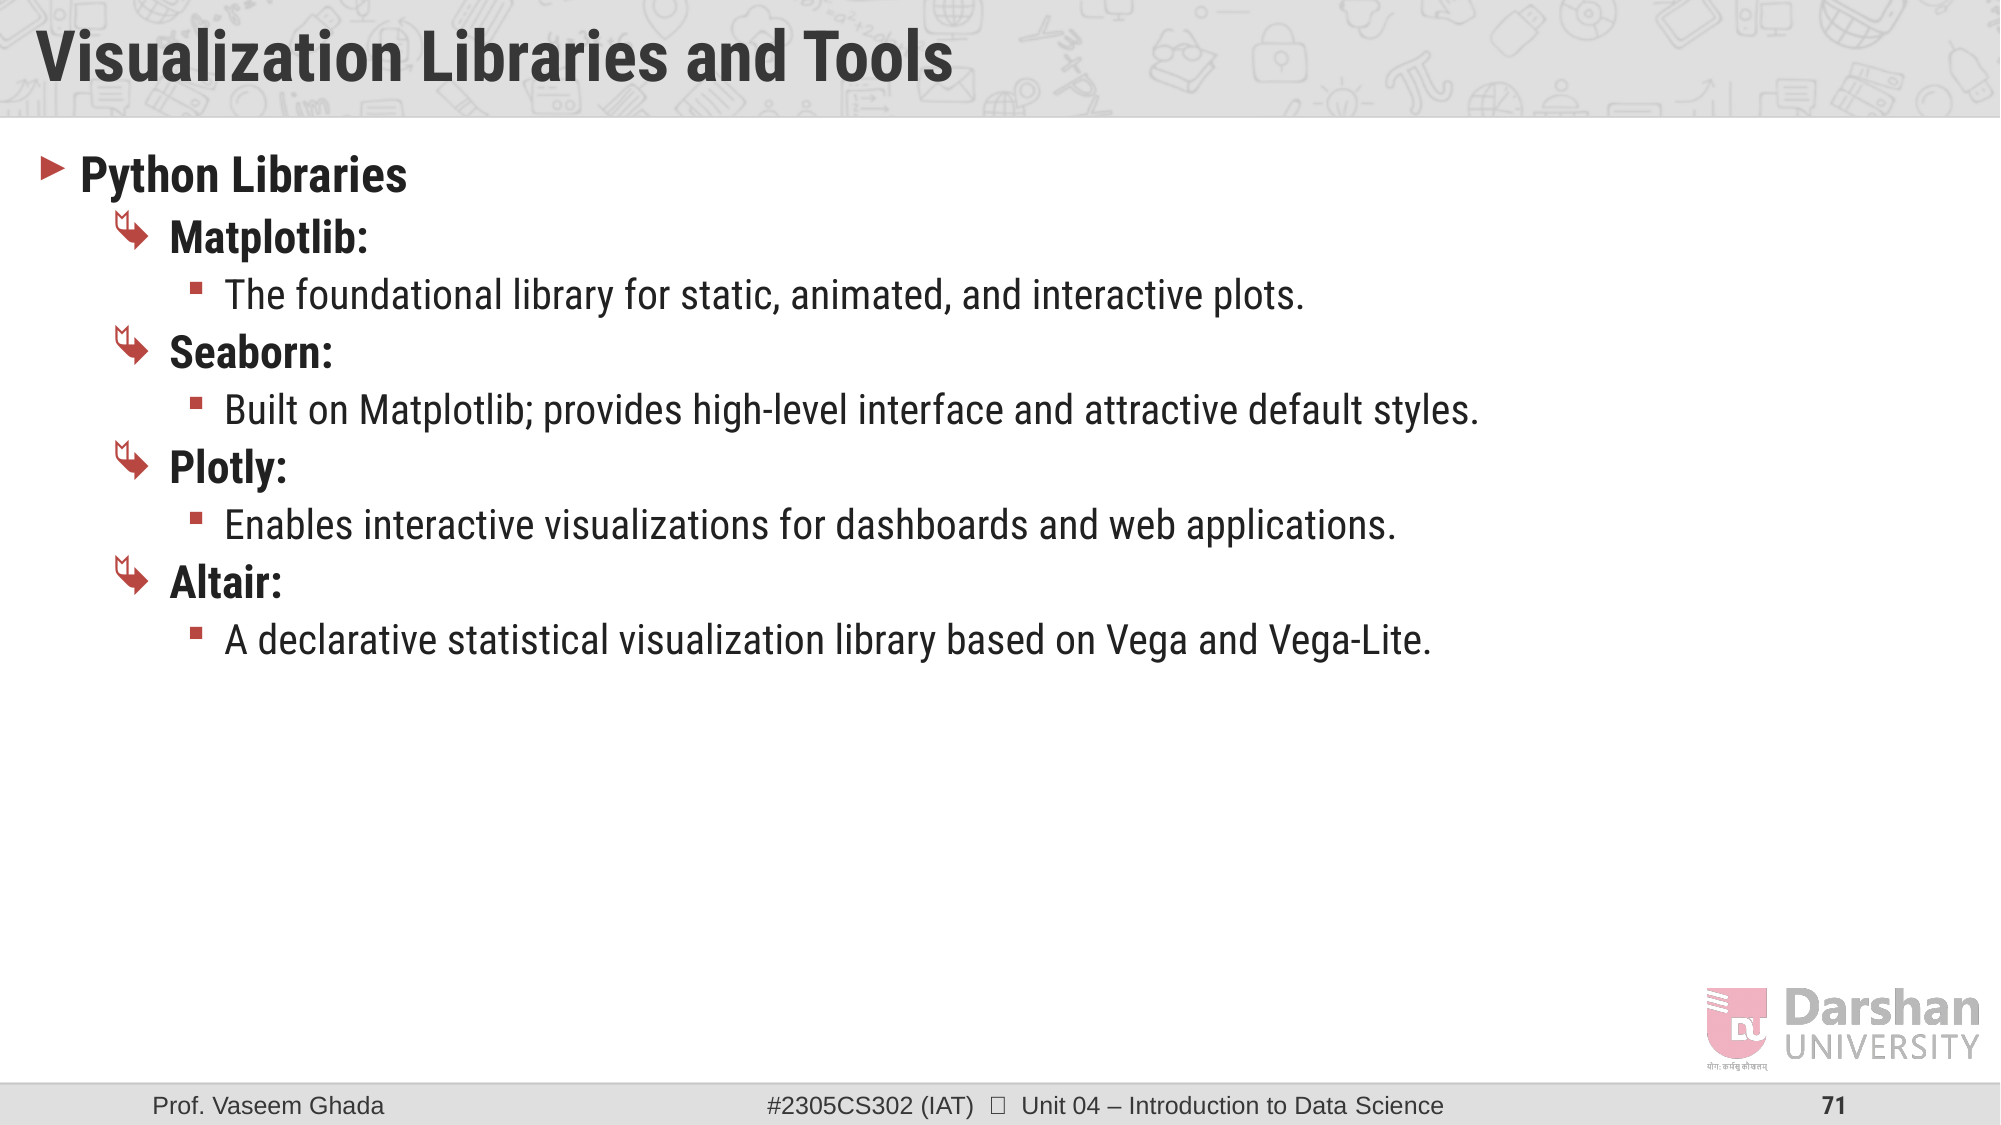

# Visualization Libraries and Tools
Python Libraries
Matplotlib:
The foundational library for static, animated, and interactive plots.
Seaborn:
Built on Matplotlib; provides high-level interface and attractive default styles.
Plotly:
Enables interactive visualizations for dashboards and web applications.
Altair:
A declarative statistical visualization library based on Vega and Vega-Lite.